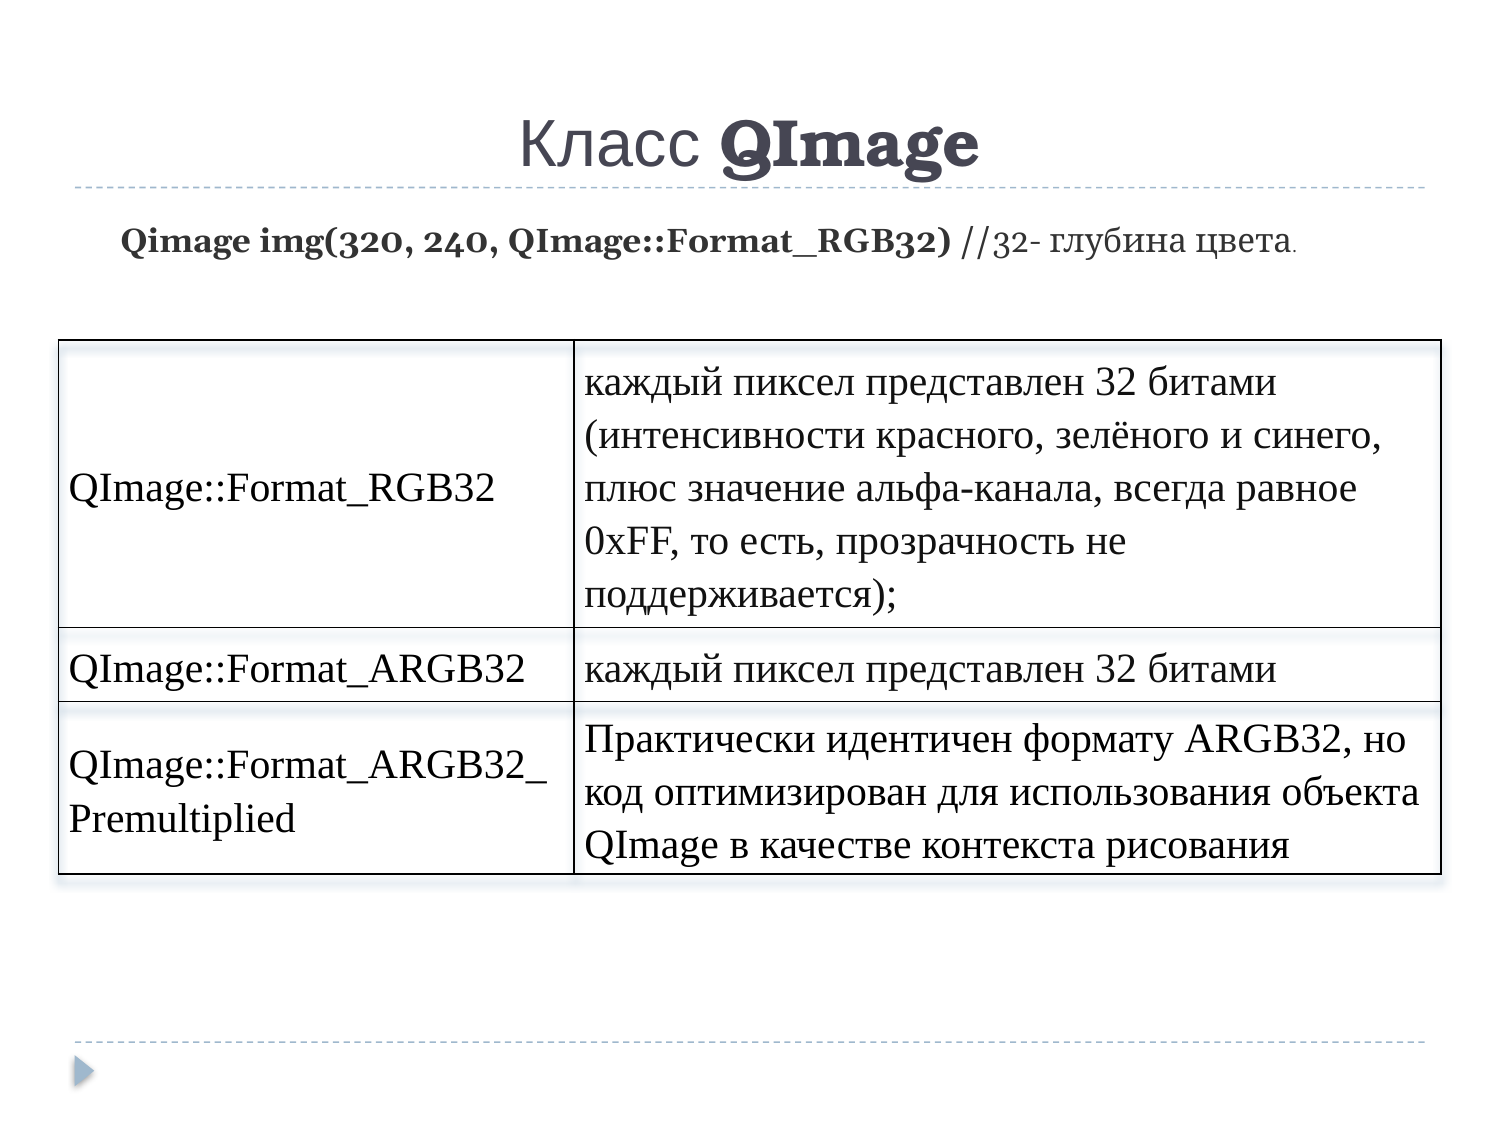

# Класс QImage
Qimage img(320, 240, QImage::Format_RGB32) //32- глубина цвета.
| QImage::Format\_RGB32 | каждый пиксел представлен 32 битами (интенсивности красного, зелёного и синего, плюс значение альфа-канала, всегда равное 0xFF, то есть, прозрачность не поддерживается); |
| --- | --- |
| QImage::Format\_ARGB32 | каждый пиксел представлен 32 битами |
| QImage::Format\_ARGB32\_Premultiplied | Практически идентичен формату ARGB32, но код оптимизирован для использования объекта QImage в качестве контекста рисования |